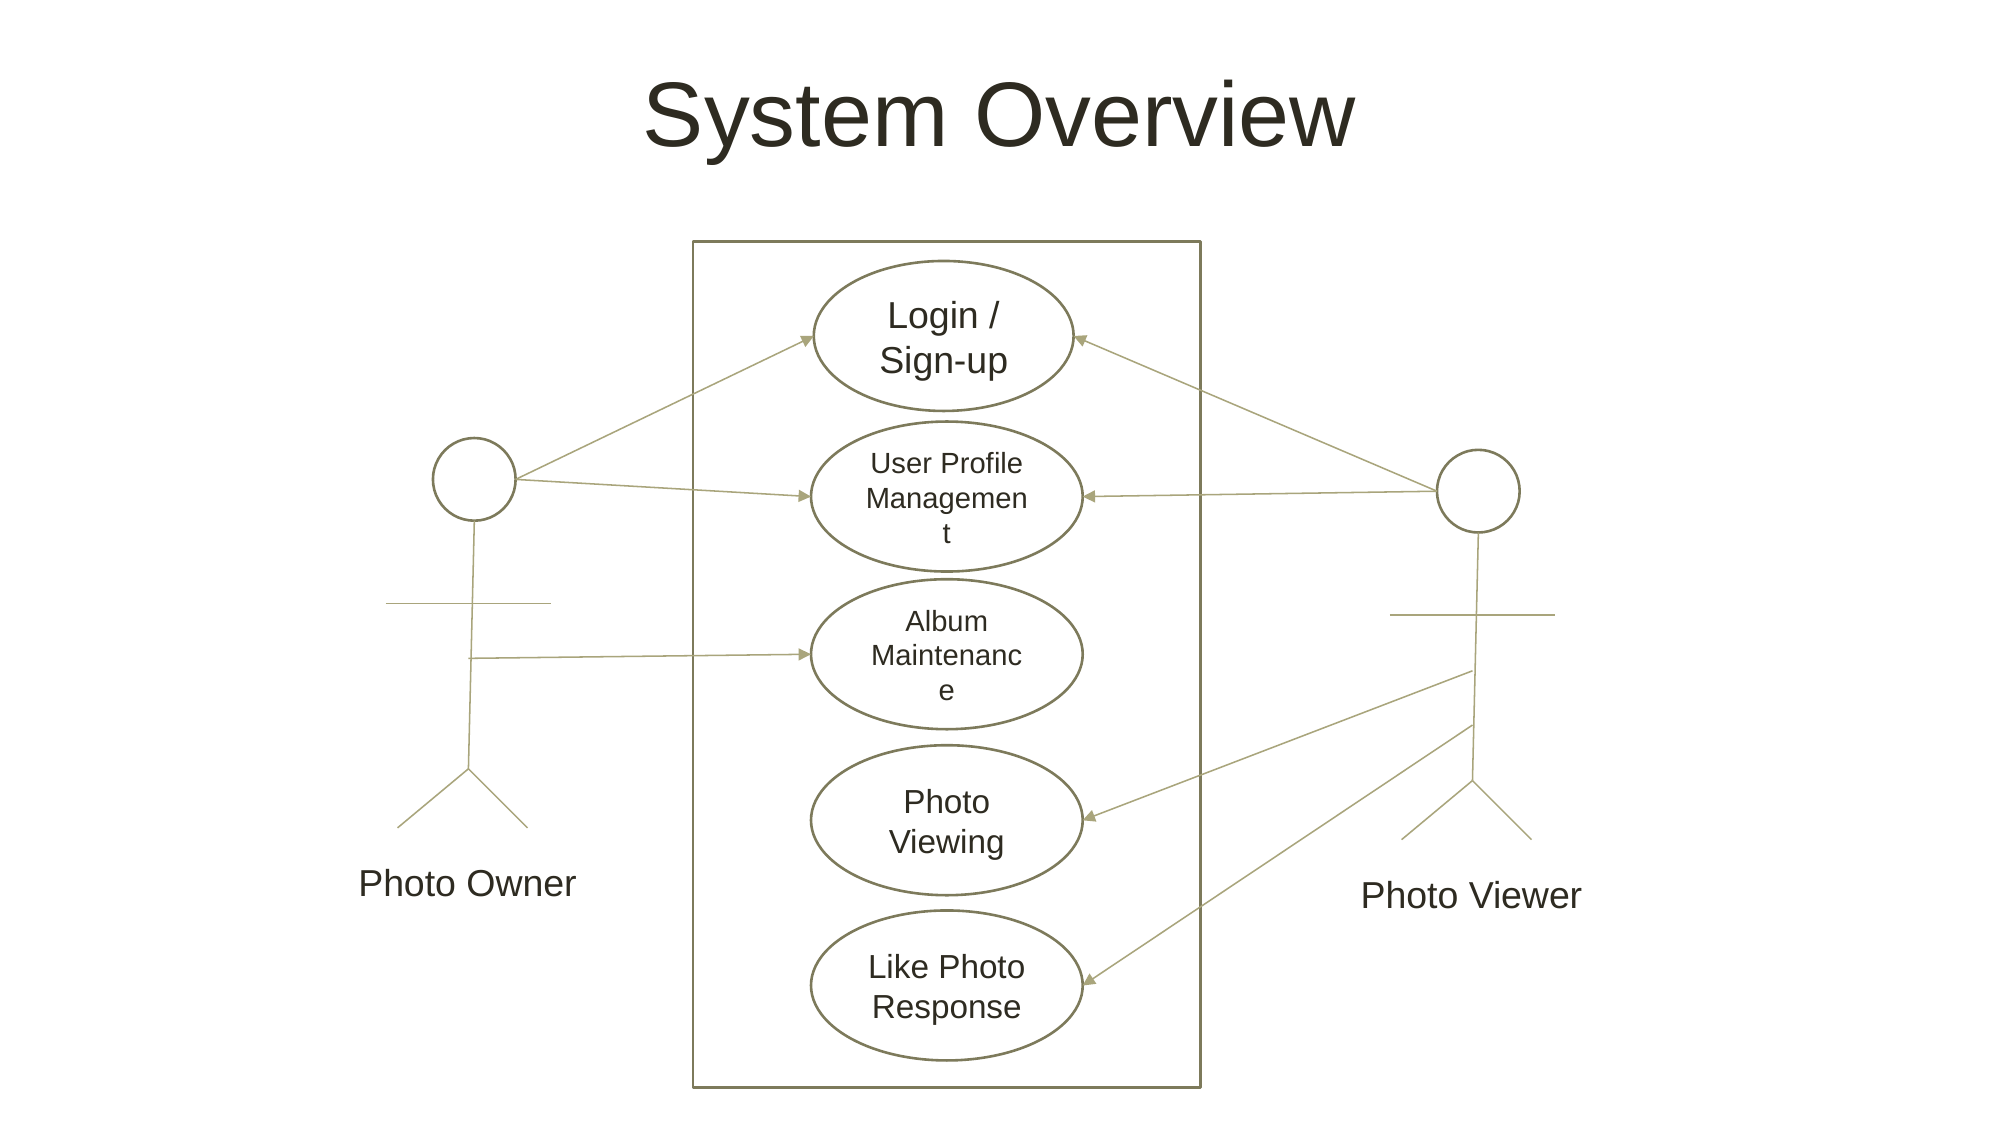

System Overview

Login / Sign-up
User Profile Management

Album Maintenance
Photo Viewing
Photo Owner
Photo Viewer
Like Photo Response